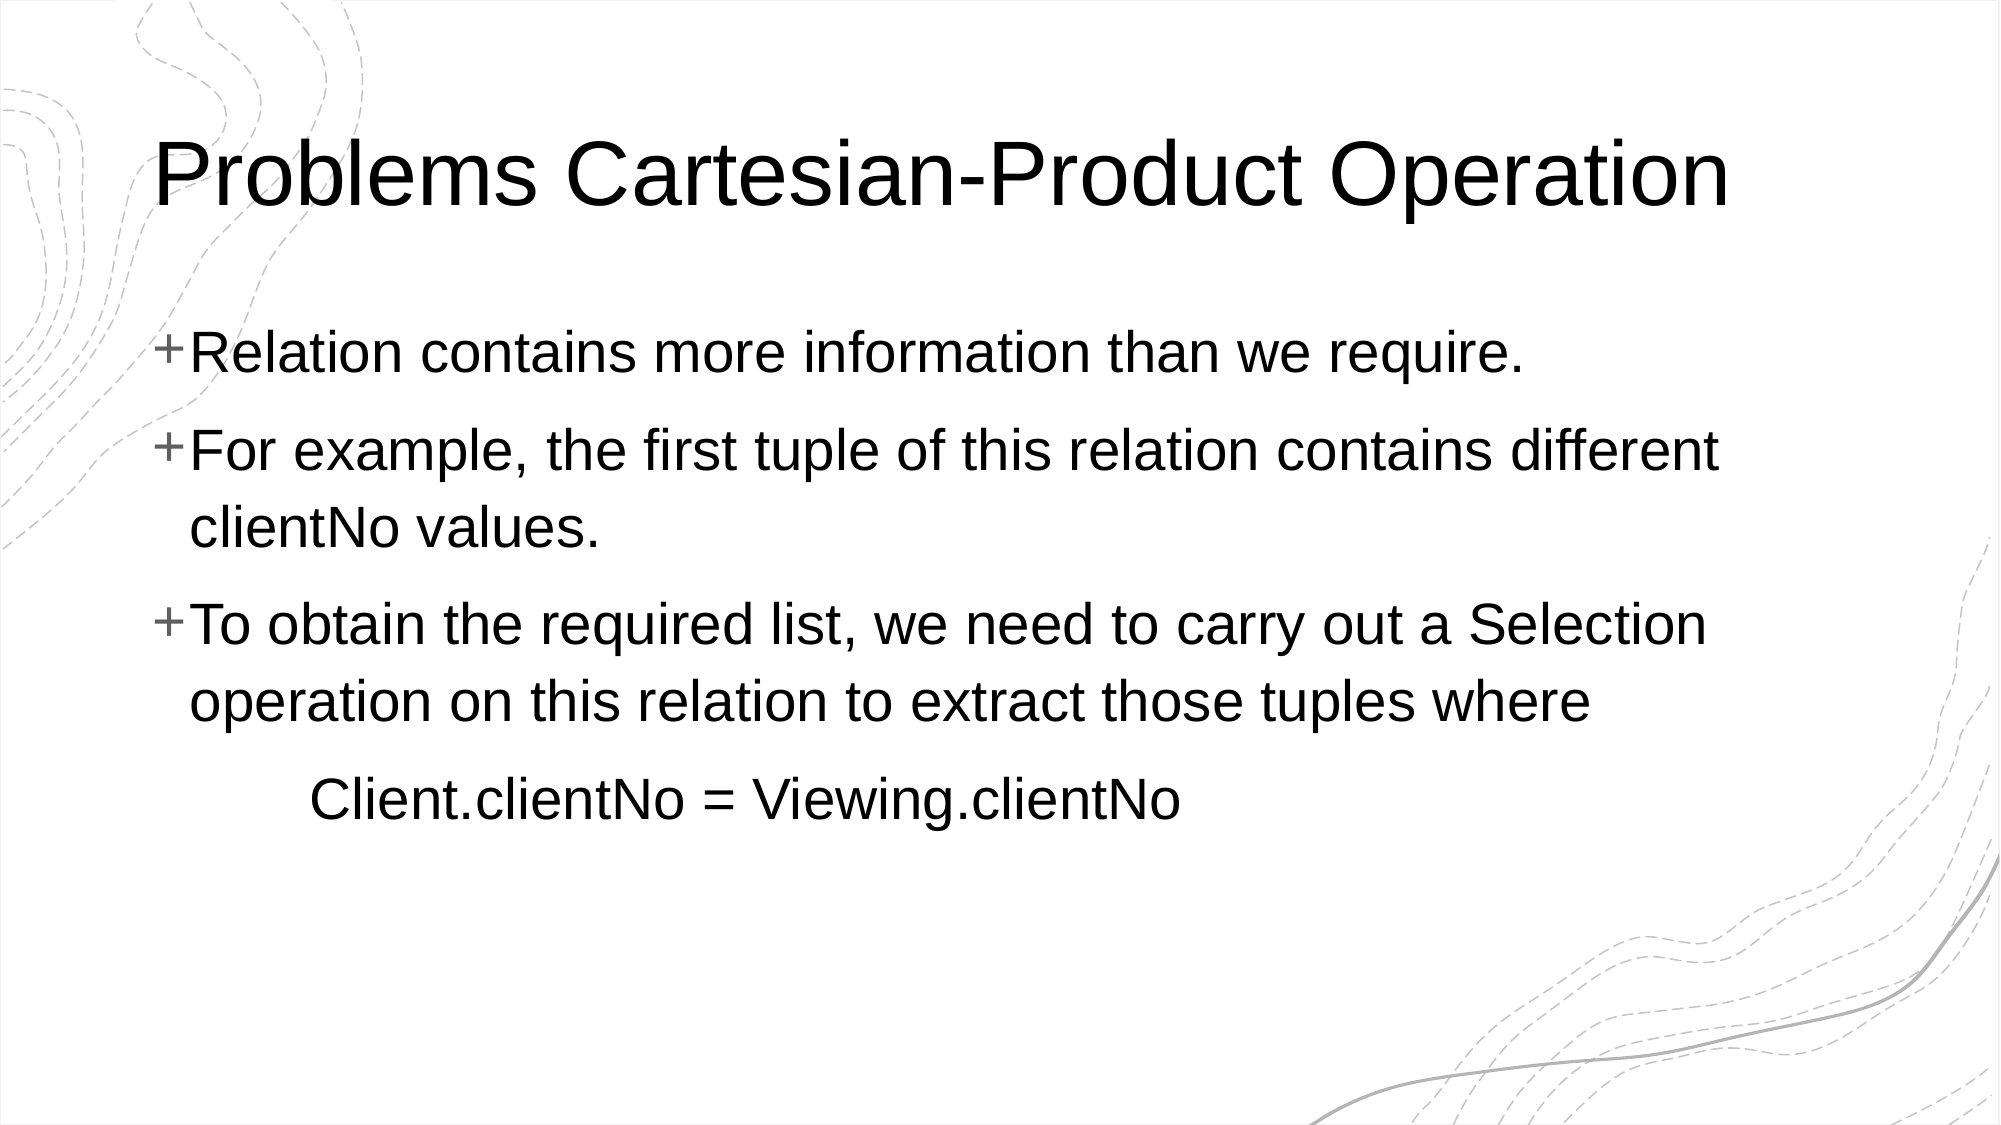

# Problems Cartesian-Product Operation
Relation contains more information than we require.
For example, the first tuple of this relation contains different clientNo values.
To obtain the required list, we need to carry out a Selection operation on this relation to extract those tuples where
	Client.clientNo = Viewing.clientNo